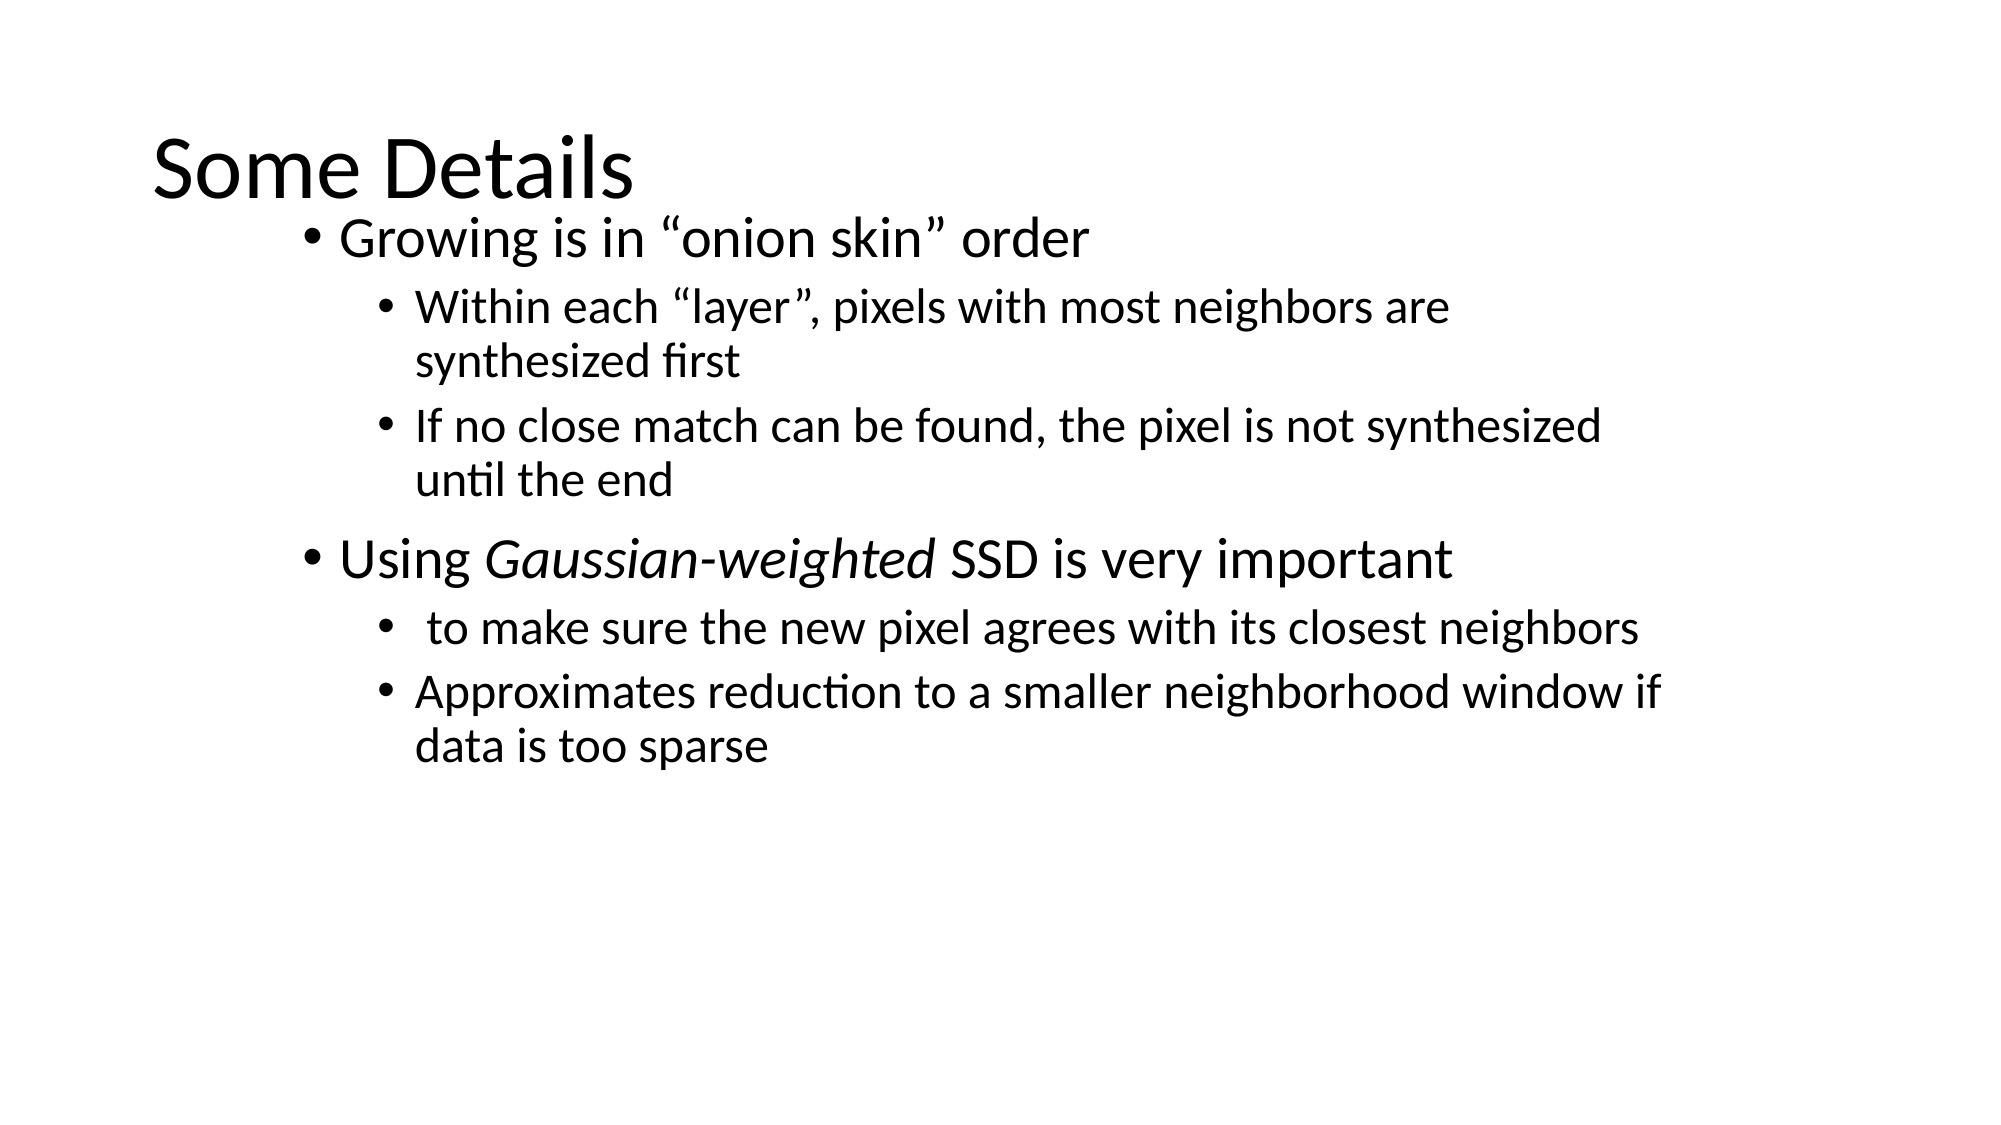

# Some Details
Growing is in “onion skin” order
Within each “layer”, pixels with most neighbors are synthesized first
If no close match can be found, the pixel is not synthesized until the end
Using Gaussian-weighted SSD is very important
 to make sure the new pixel agrees with its closest neighbors
Approximates reduction to a smaller neighborhood window if data is too sparse